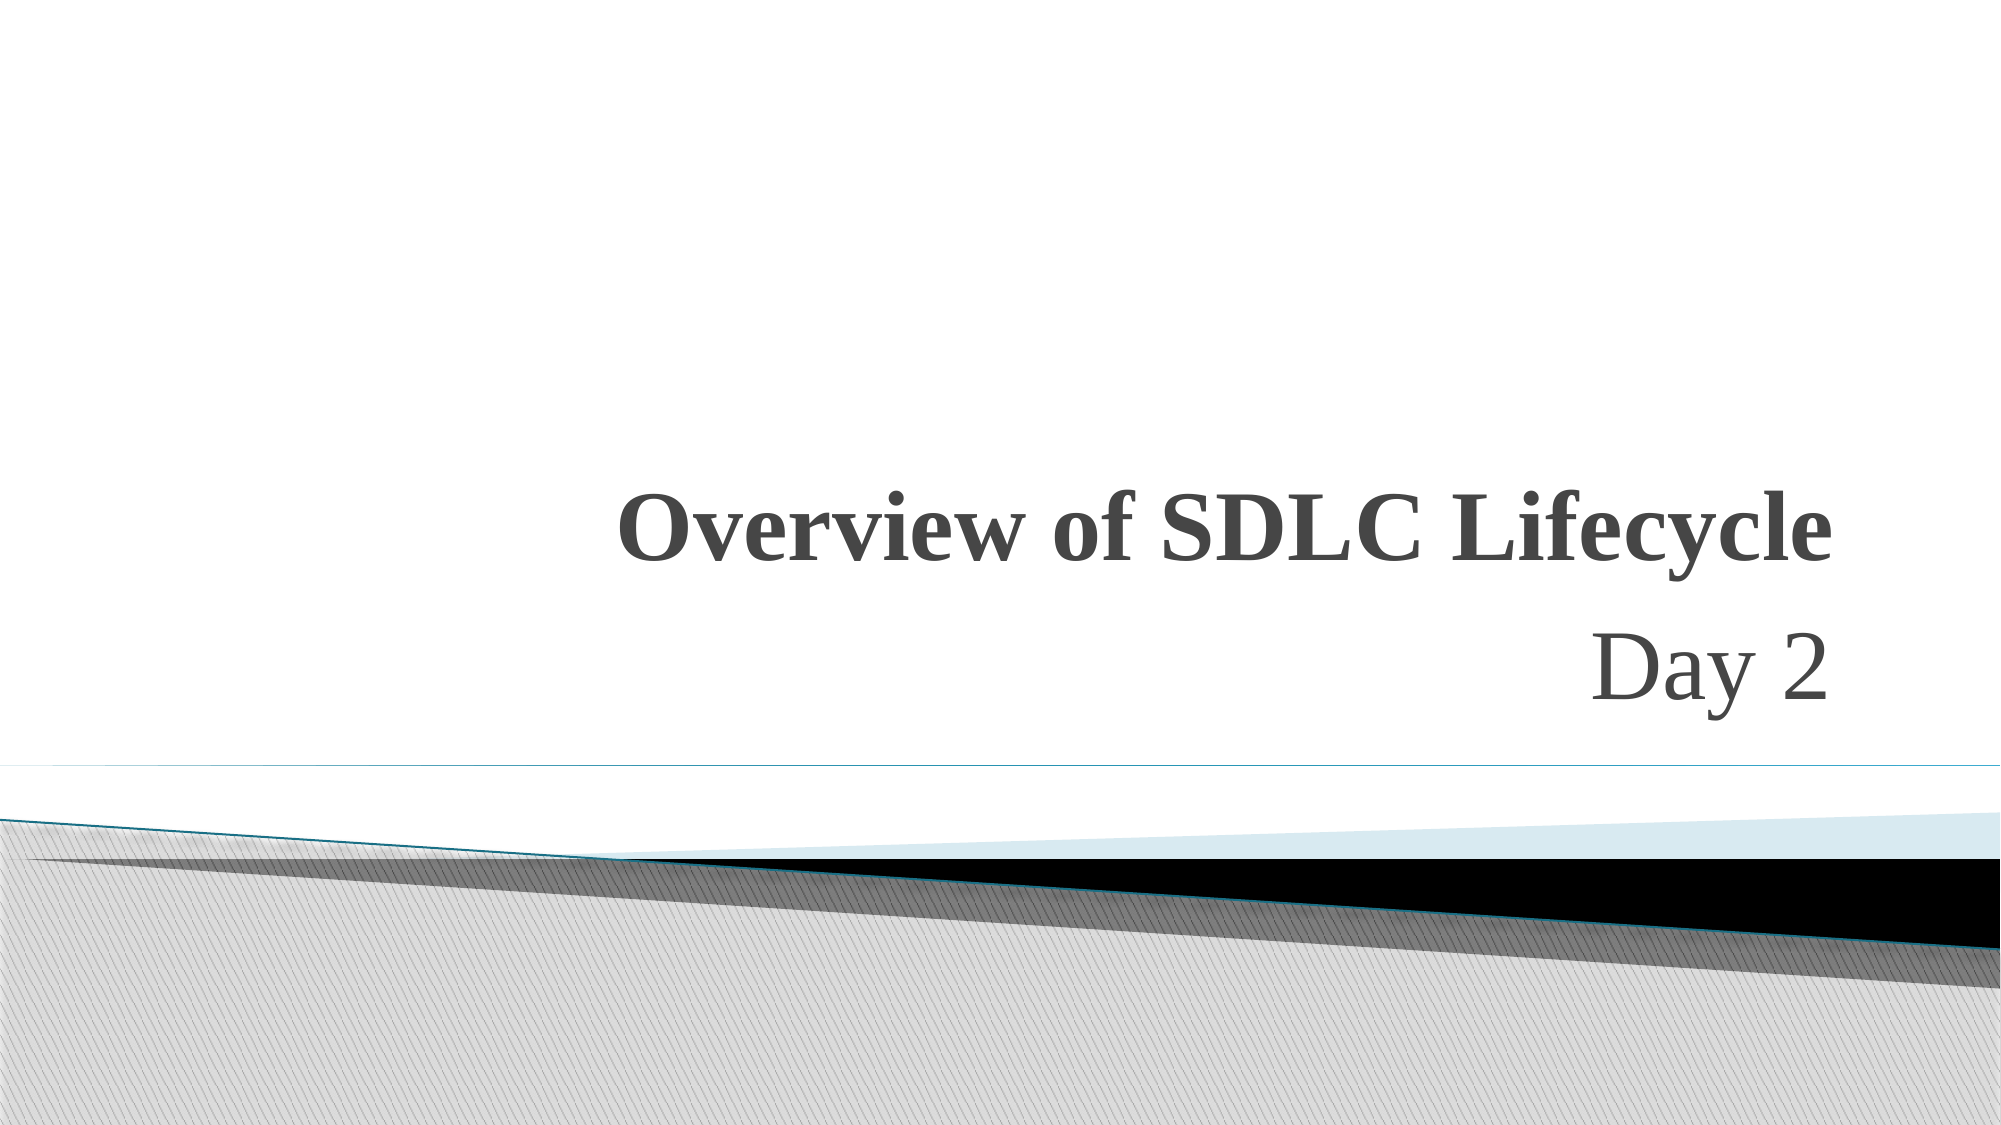

# Overview of SDLC Lifecycle
Day 2